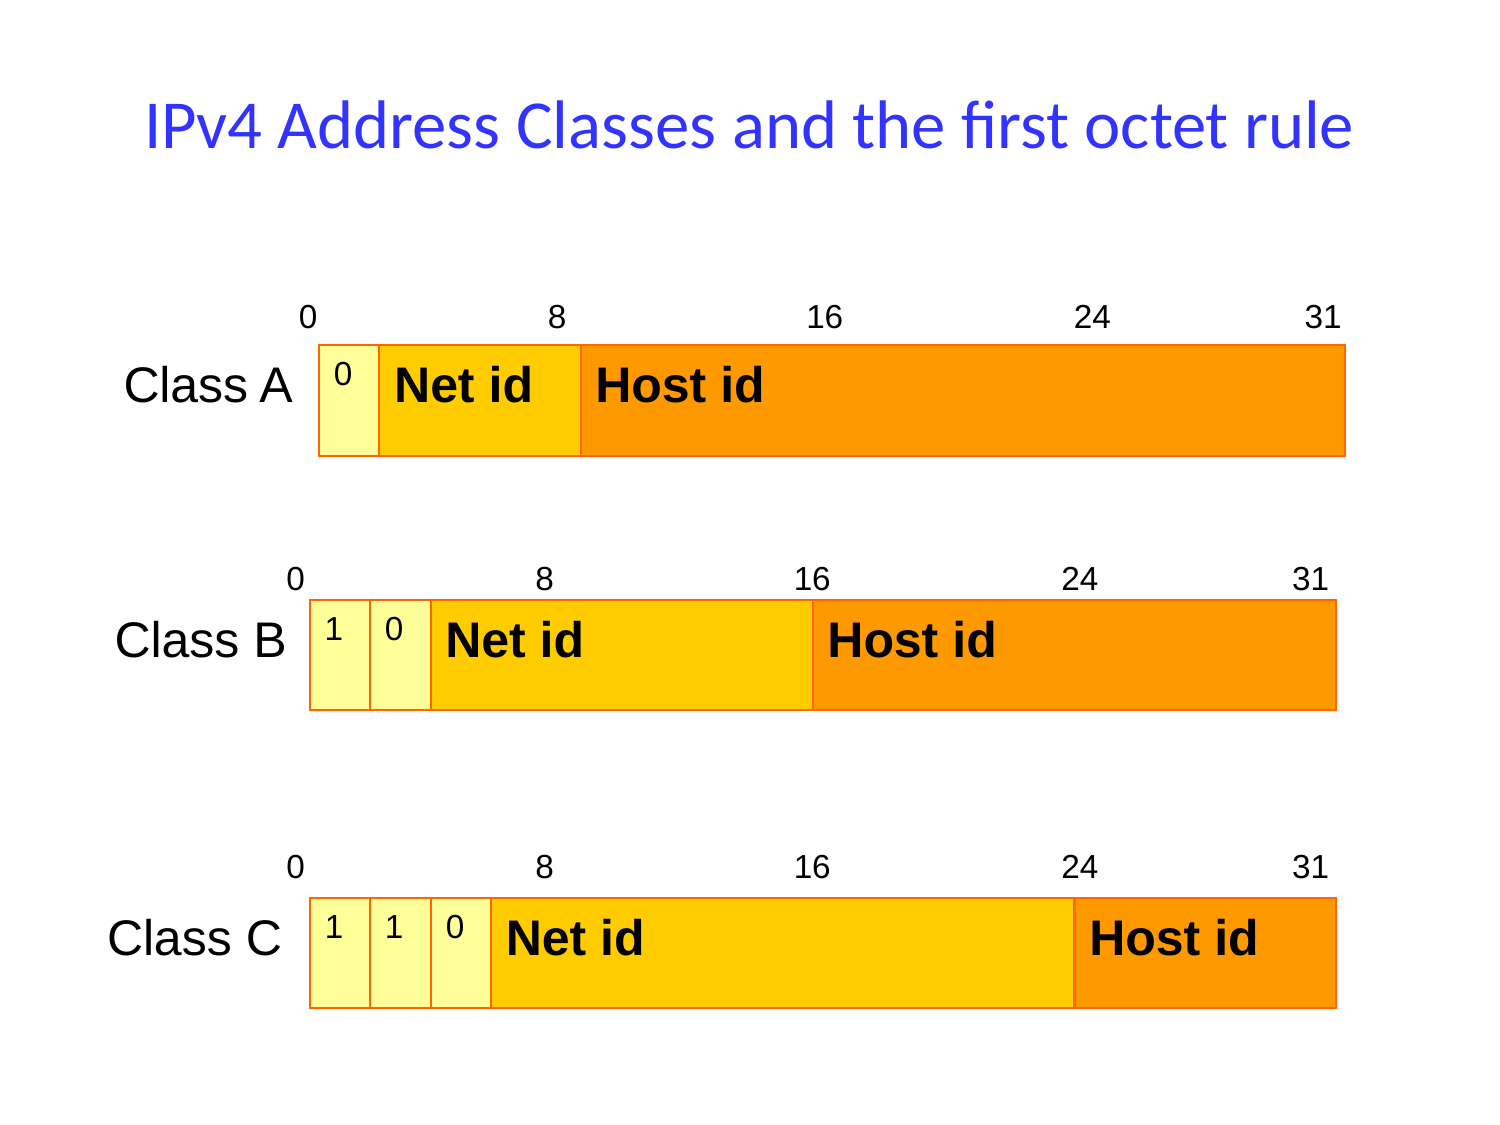

# IPv4 Address Classes and the first octet rule
 0                         8                          16                         24                     31
Class A
0
Net id
Host id
 0                         8                          16                         24                     31
Class B
1
0
Net id
Host id
 0                         8                          16                         24                     31
Class C
1
1
0
Net id
Host id